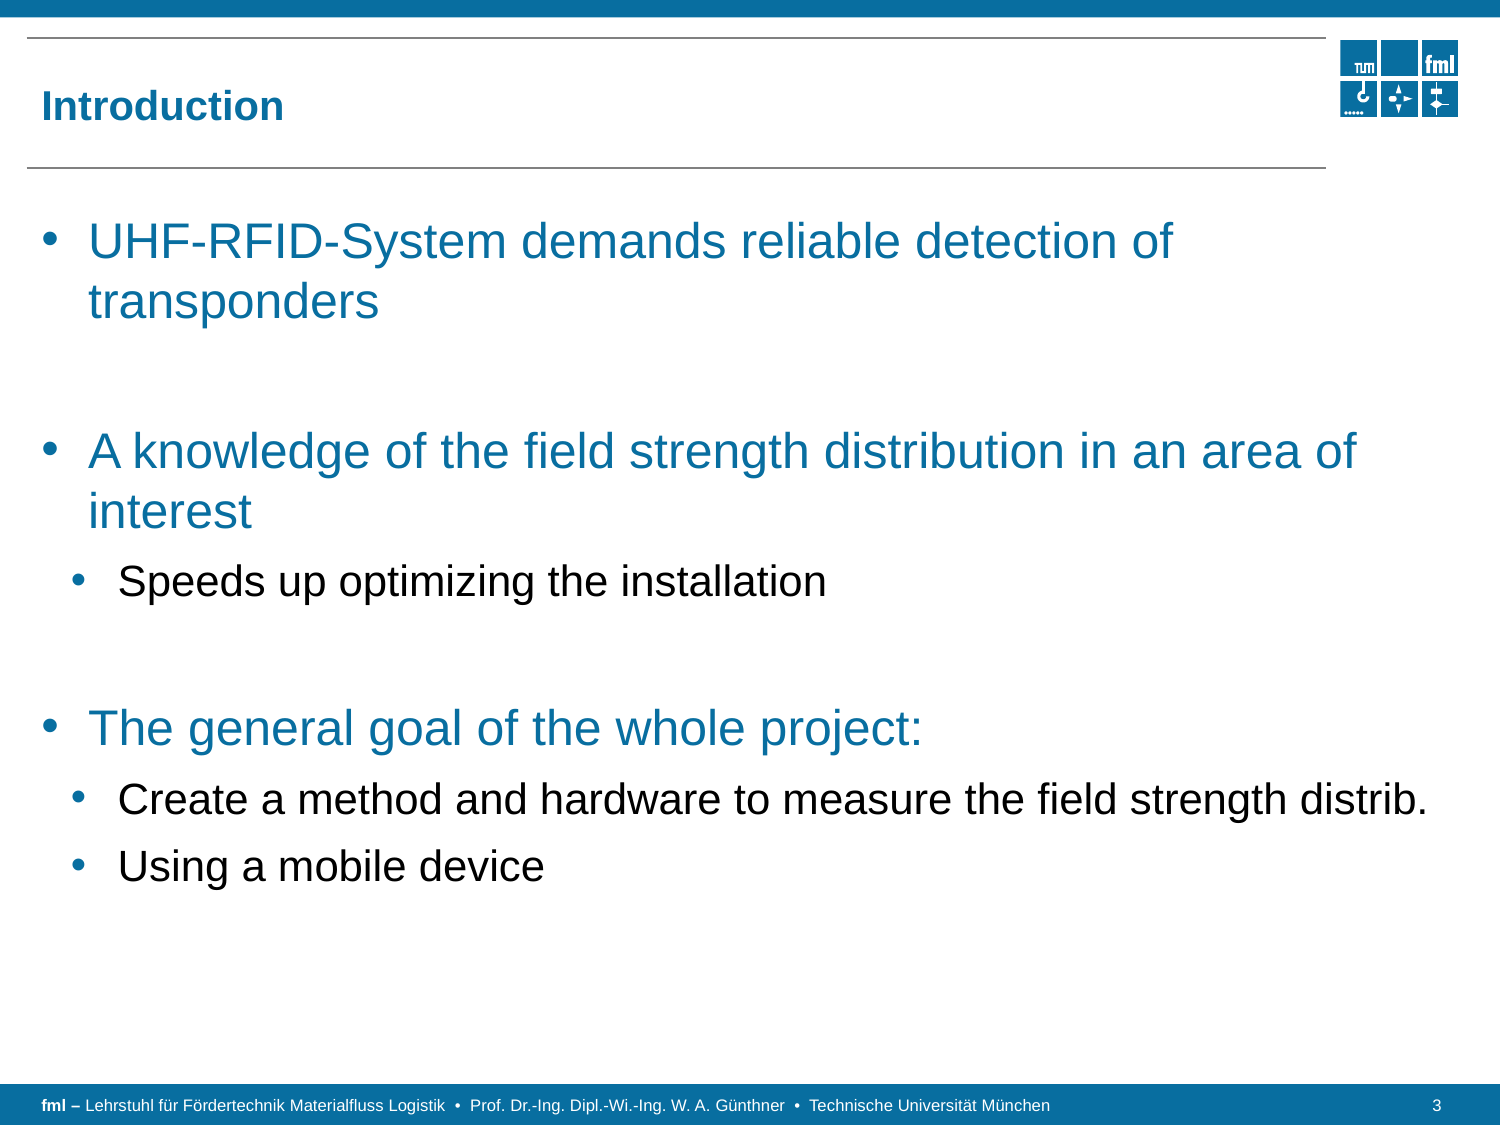

# Introduction
UHF-RFID-System demands reliable detection of transponders

A knowledge of the field strength distribution in an area of interest
Speeds up optimizing the installation

The general goal of the whole project:
Create a method and hardware to measure the field strength distrib.
Using a mobile device